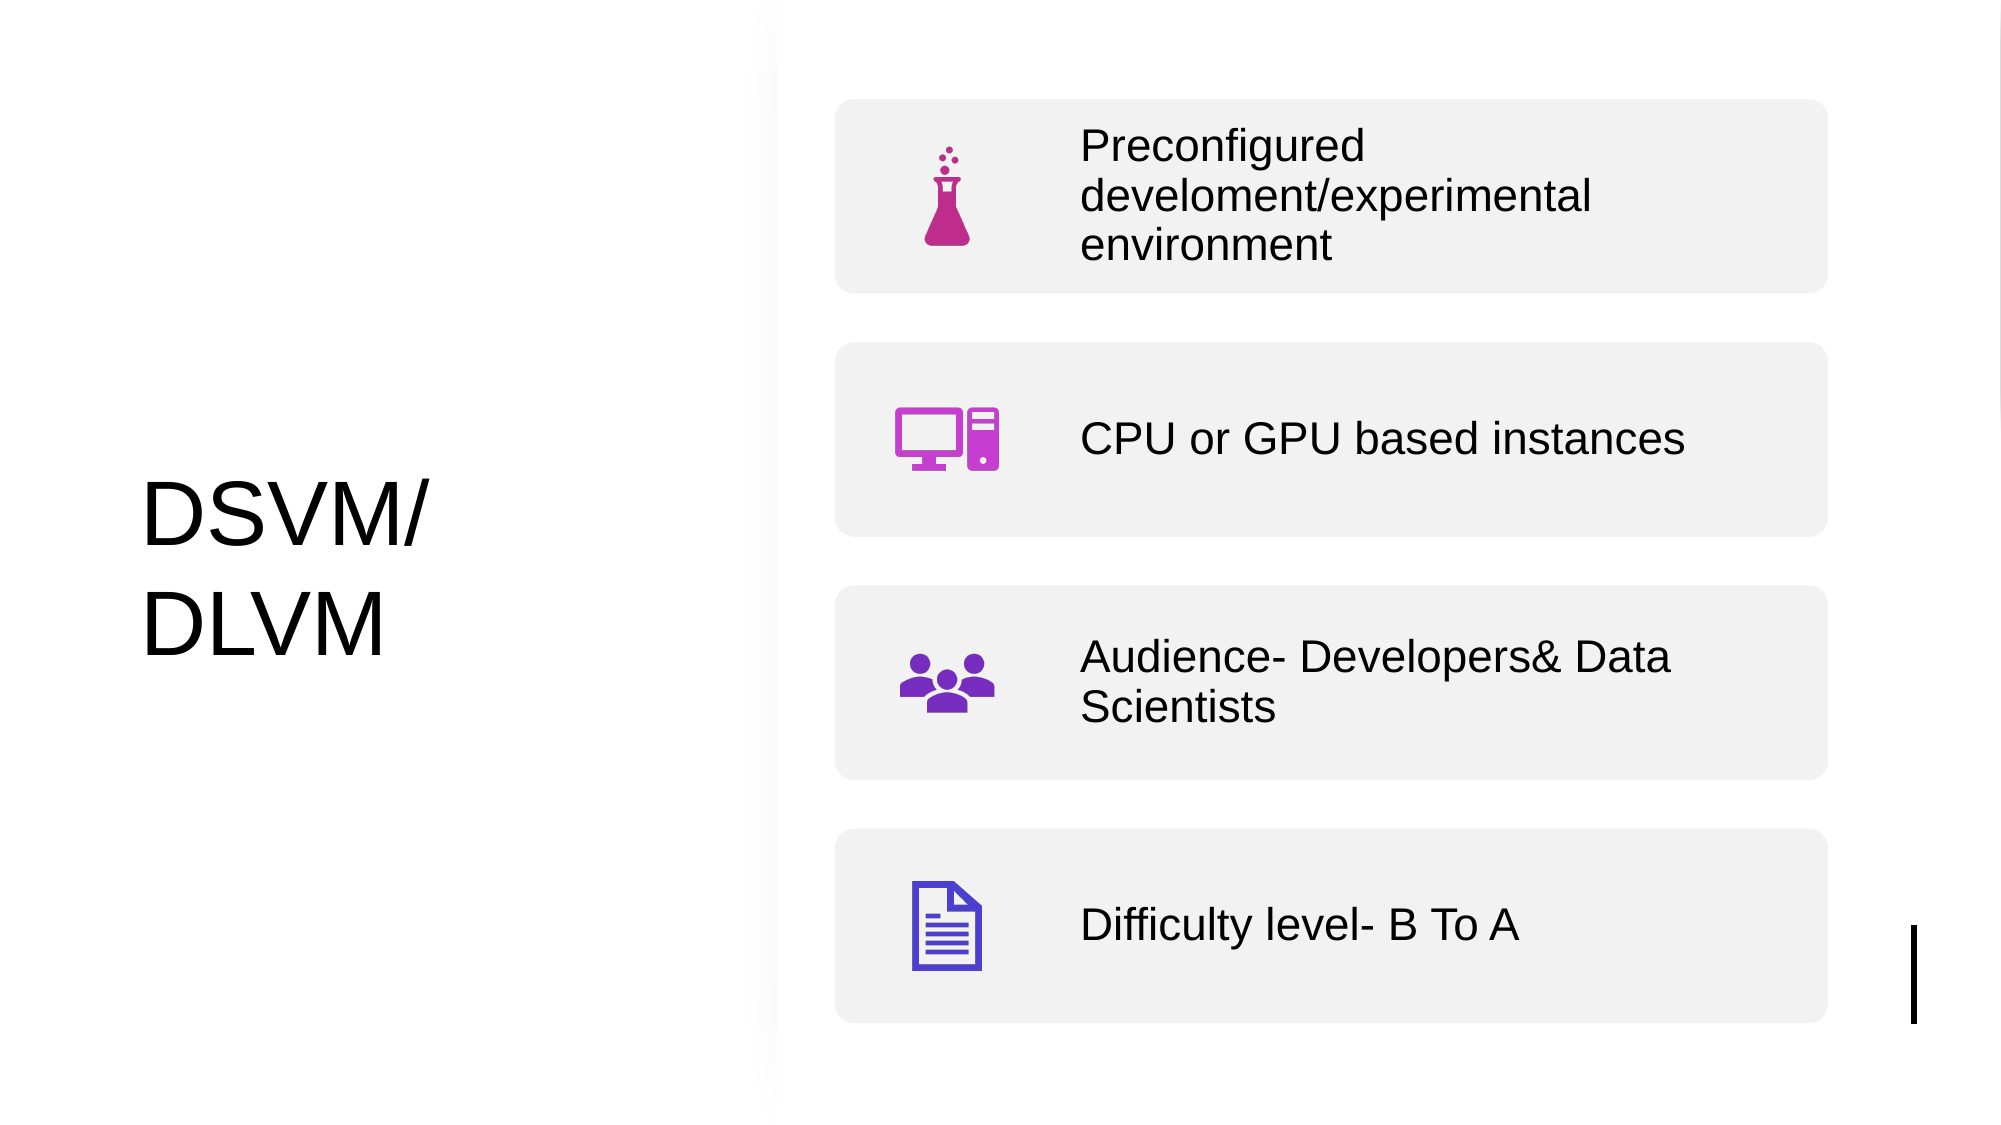

Preconfigured develoment/experimental environment
CPU or GPU based instances
Audience- Developers& Data Scientists
Difficulty level- B To A
# DSVM/DLVM